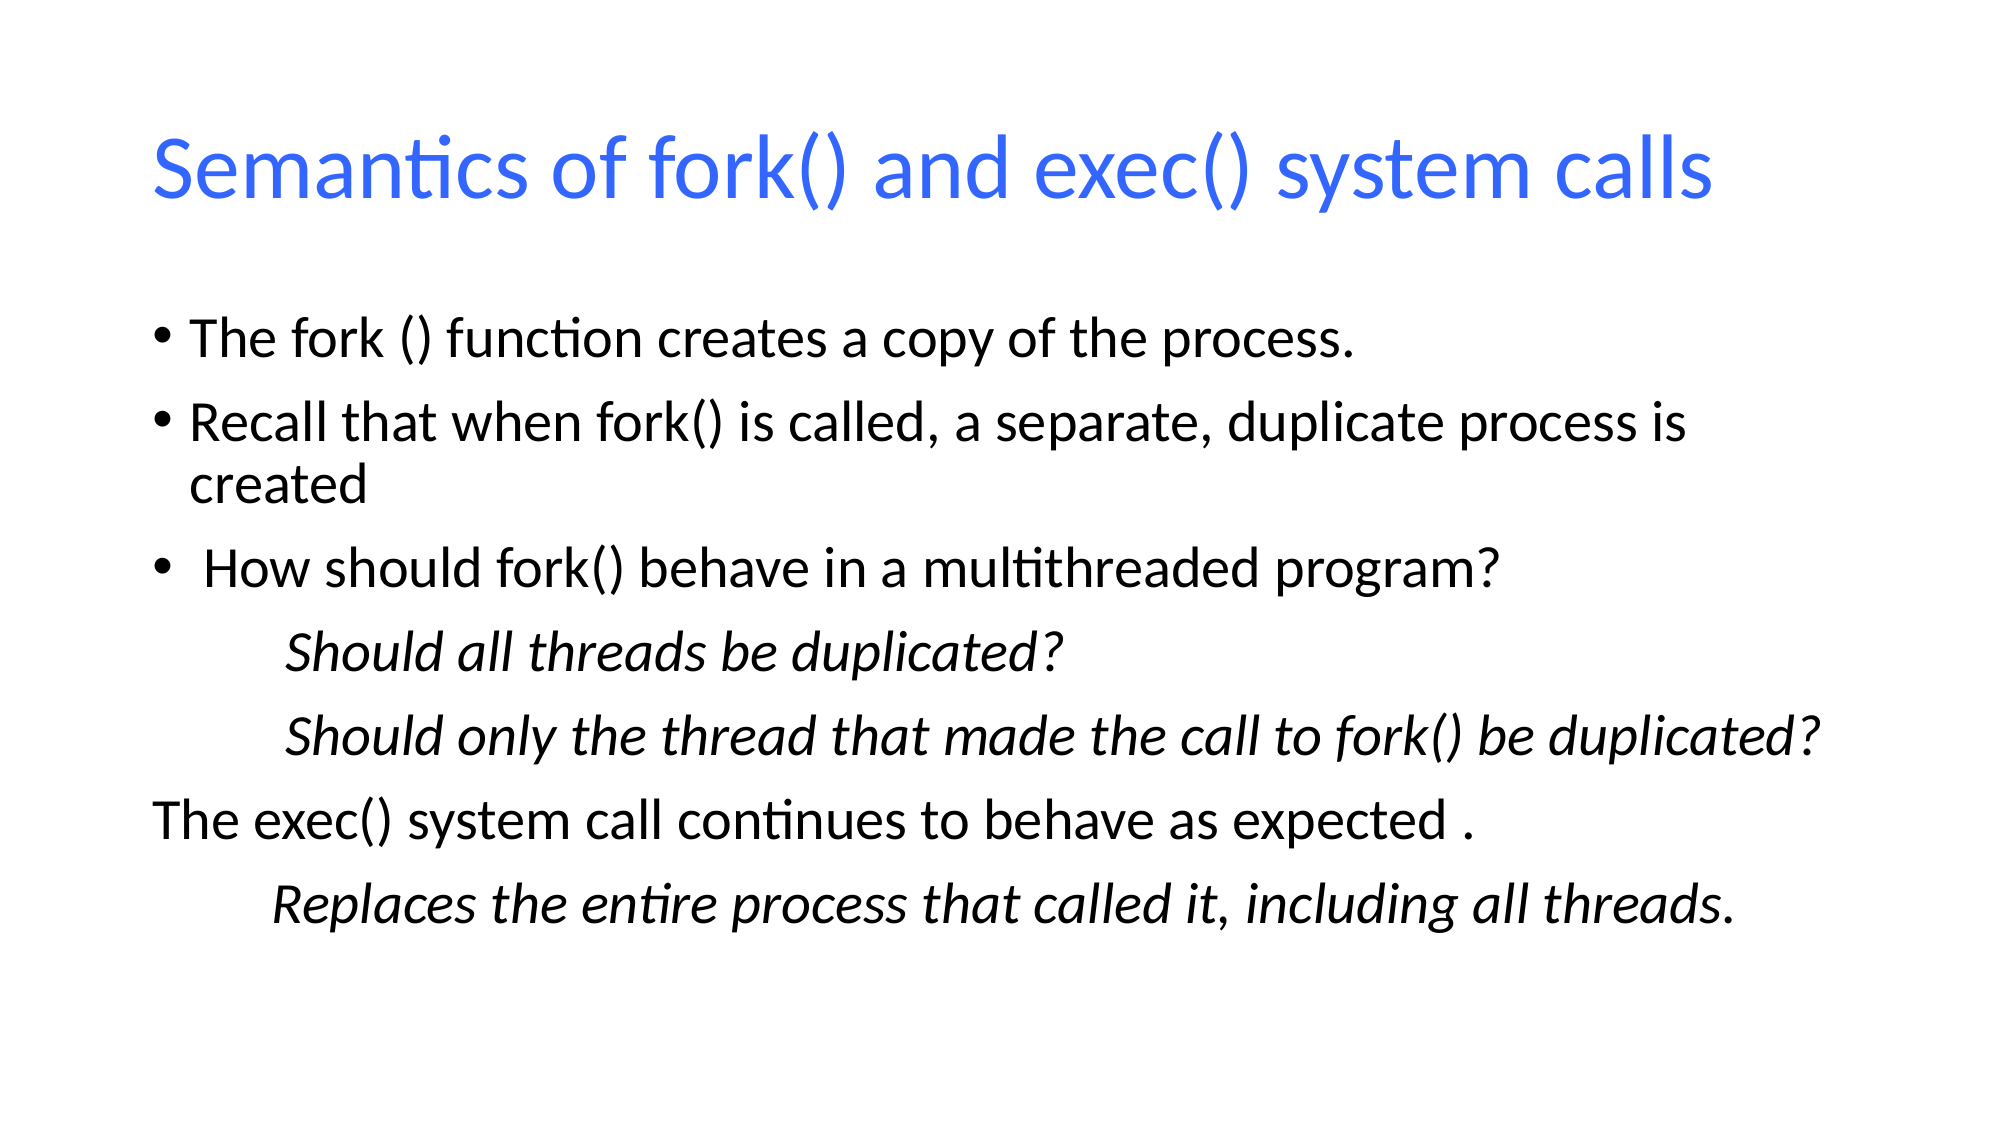

# Semantics of fork() and exec() system calls
The fork () function creates a copy of the process.
Recall that when fork() is called, a separate, duplicate process is created
 How should fork() behave in a multithreaded program?
          Should all threads be duplicated?
          Should only the thread that made the call to fork() be duplicated?
The exec() system call continues to behave as expected .
         Replaces the entire process that called it, including all threads.